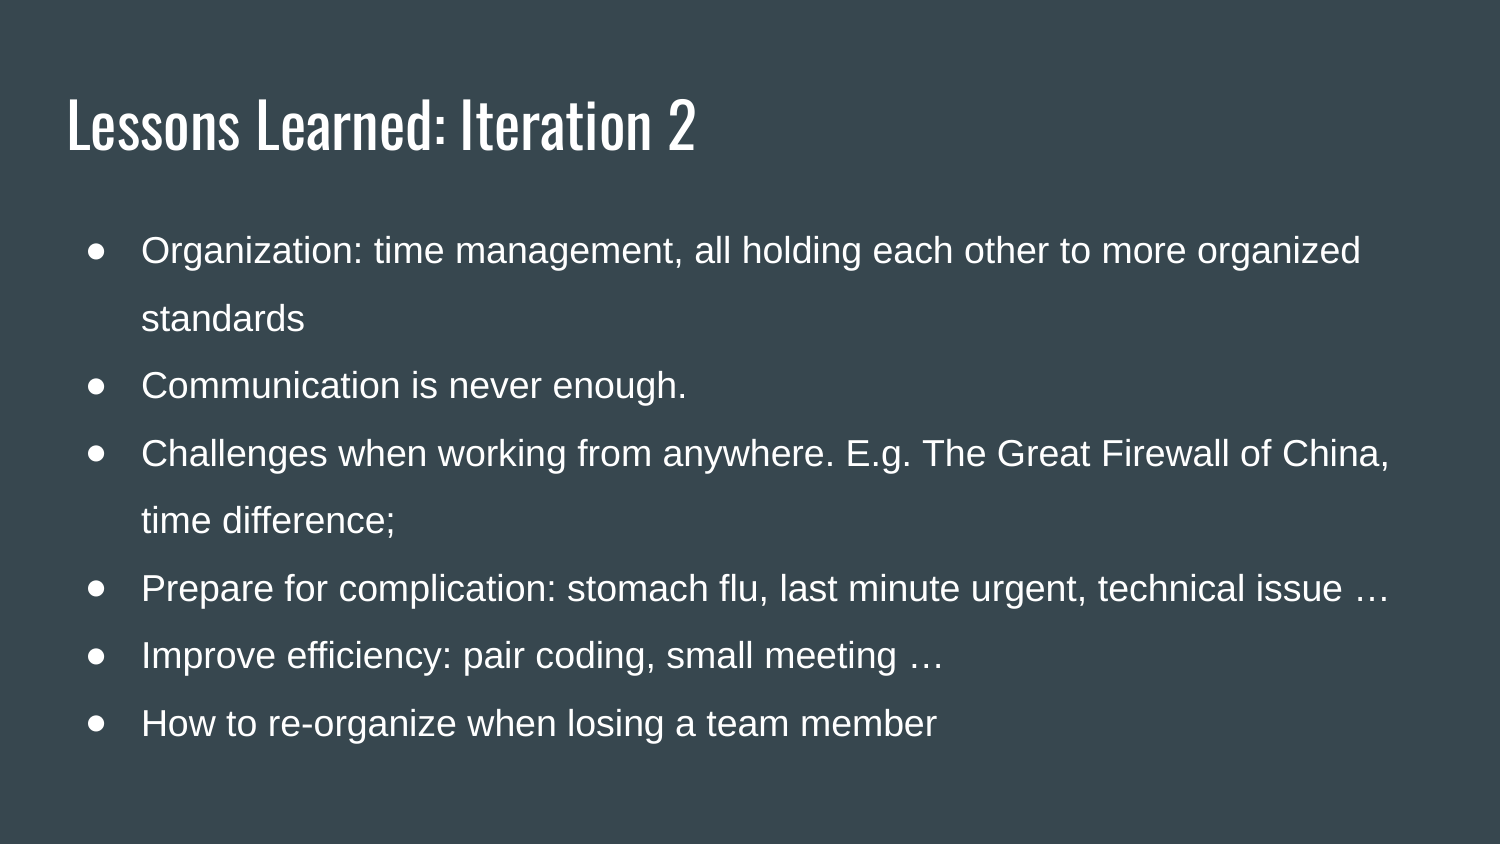

# Lessons Learned: Iteration 2
Organization: time management, all holding each other to more organized standards
Communication is never enough.
Challenges when working from anywhere. E.g. The Great Firewall of China, time difference;
Prepare for complication: stomach flu, last minute urgent, technical issue …
Improve efficiency: pair coding, small meeting …
How to re-organize when losing a team member